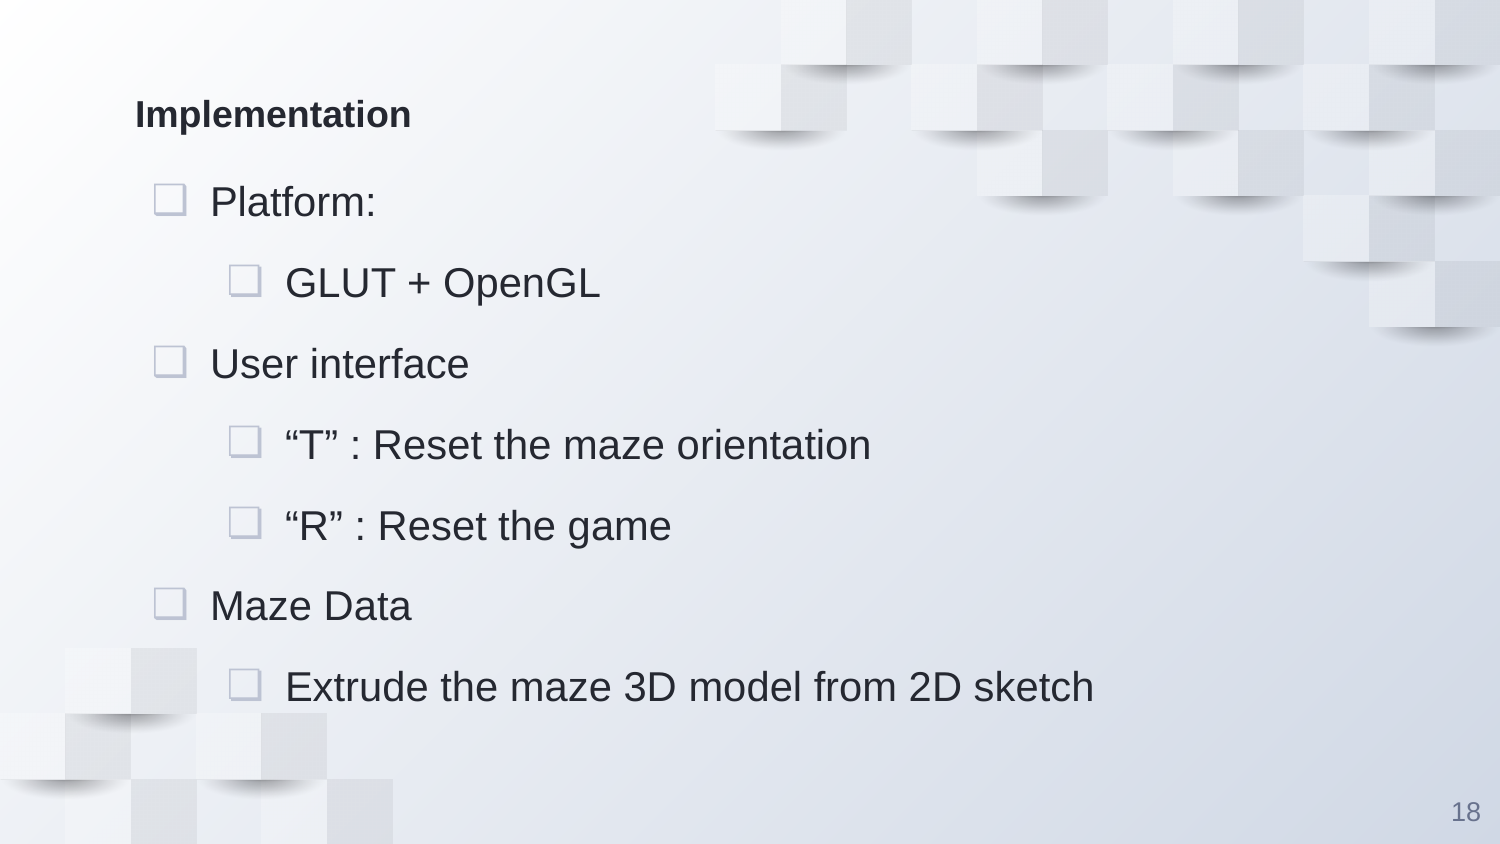

# Implementation
Platform:
GLUT + OpenGL
User interface
“T” : Reset the maze orientation
“R” : Reset the game
Maze Data
Extrude the maze 3D model from 2D sketch
18